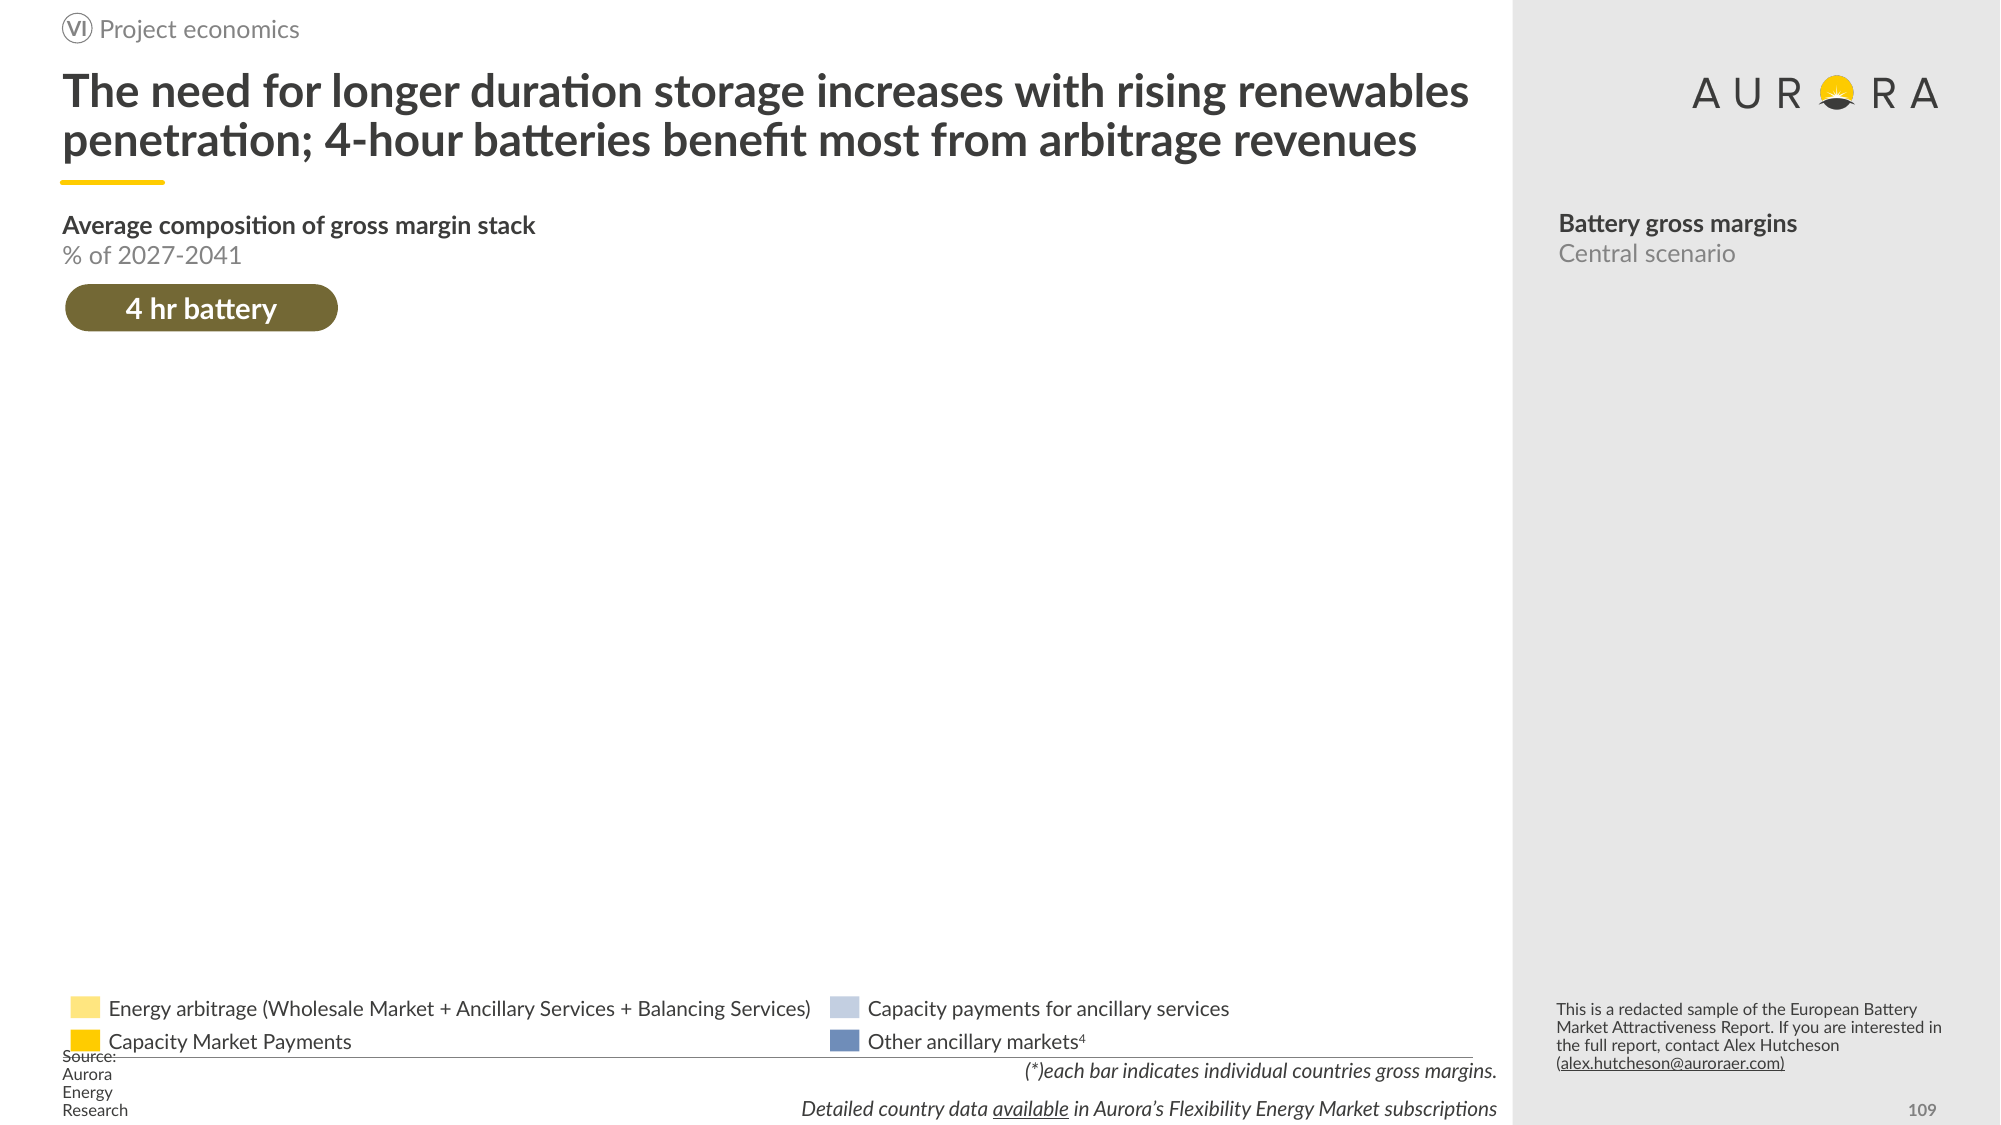

Project economics
VI
# The need for longer duration storage increases with rising renewables penetration; 4-hour batteries benefit most from arbitrage revenues
Battery gross margins
Central scenario
Average composition of gross margin stack
% of 2027-2041
4 hr battery

### Chart

| Category |  |  |  |  |
|---|---|---|---|---|
Energy arbitrage (Wholesale Market + Ancillary Services + Balancing Services)
Capacity payments for ancillary services

This is a redacted sample of the European Battery Market Attractiveness Report. If you are interested in the full report, contact Alex Hutcheson (alex.hutcheson@auroraer.com)
Capacity Market Payments
Other ancillary markets4

(*)each bar indicates individual countries gross margins.
Detailed country data available in Aurora’s Flexibility Energy Market subscriptions

Source: Aurora Energy Research